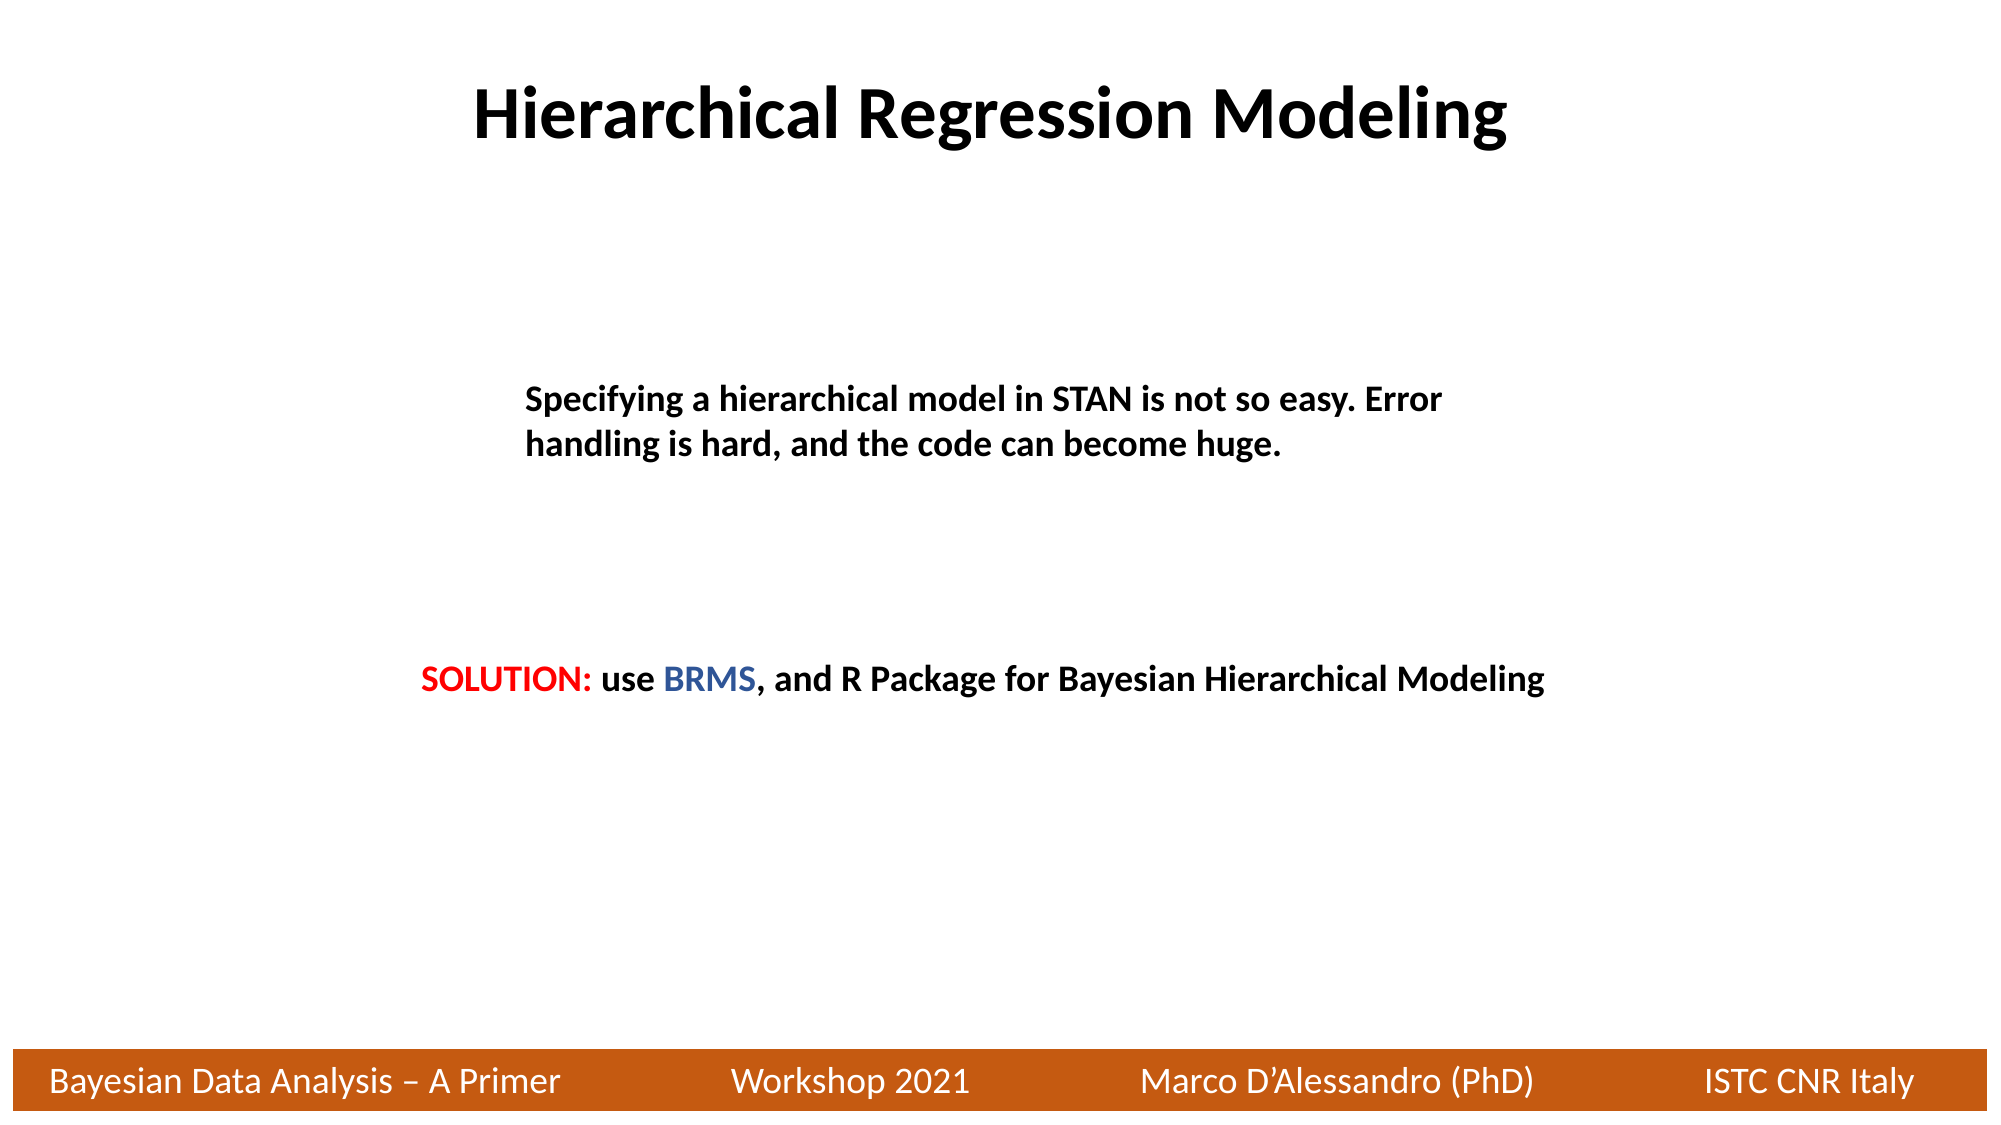

Hierarchical Regression Modeling
Specifying a hierarchical model in STAN is not so easy. Error handling is hard, and the code can become huge.
SOLUTION: use BRMS, and R Package for Bayesian Hierarchical Modeling

Bayesian Data Analysis – A Primer                    Workshop 2021                    Marco D’Alessandro (PhD)                    ISTC CNR Italy